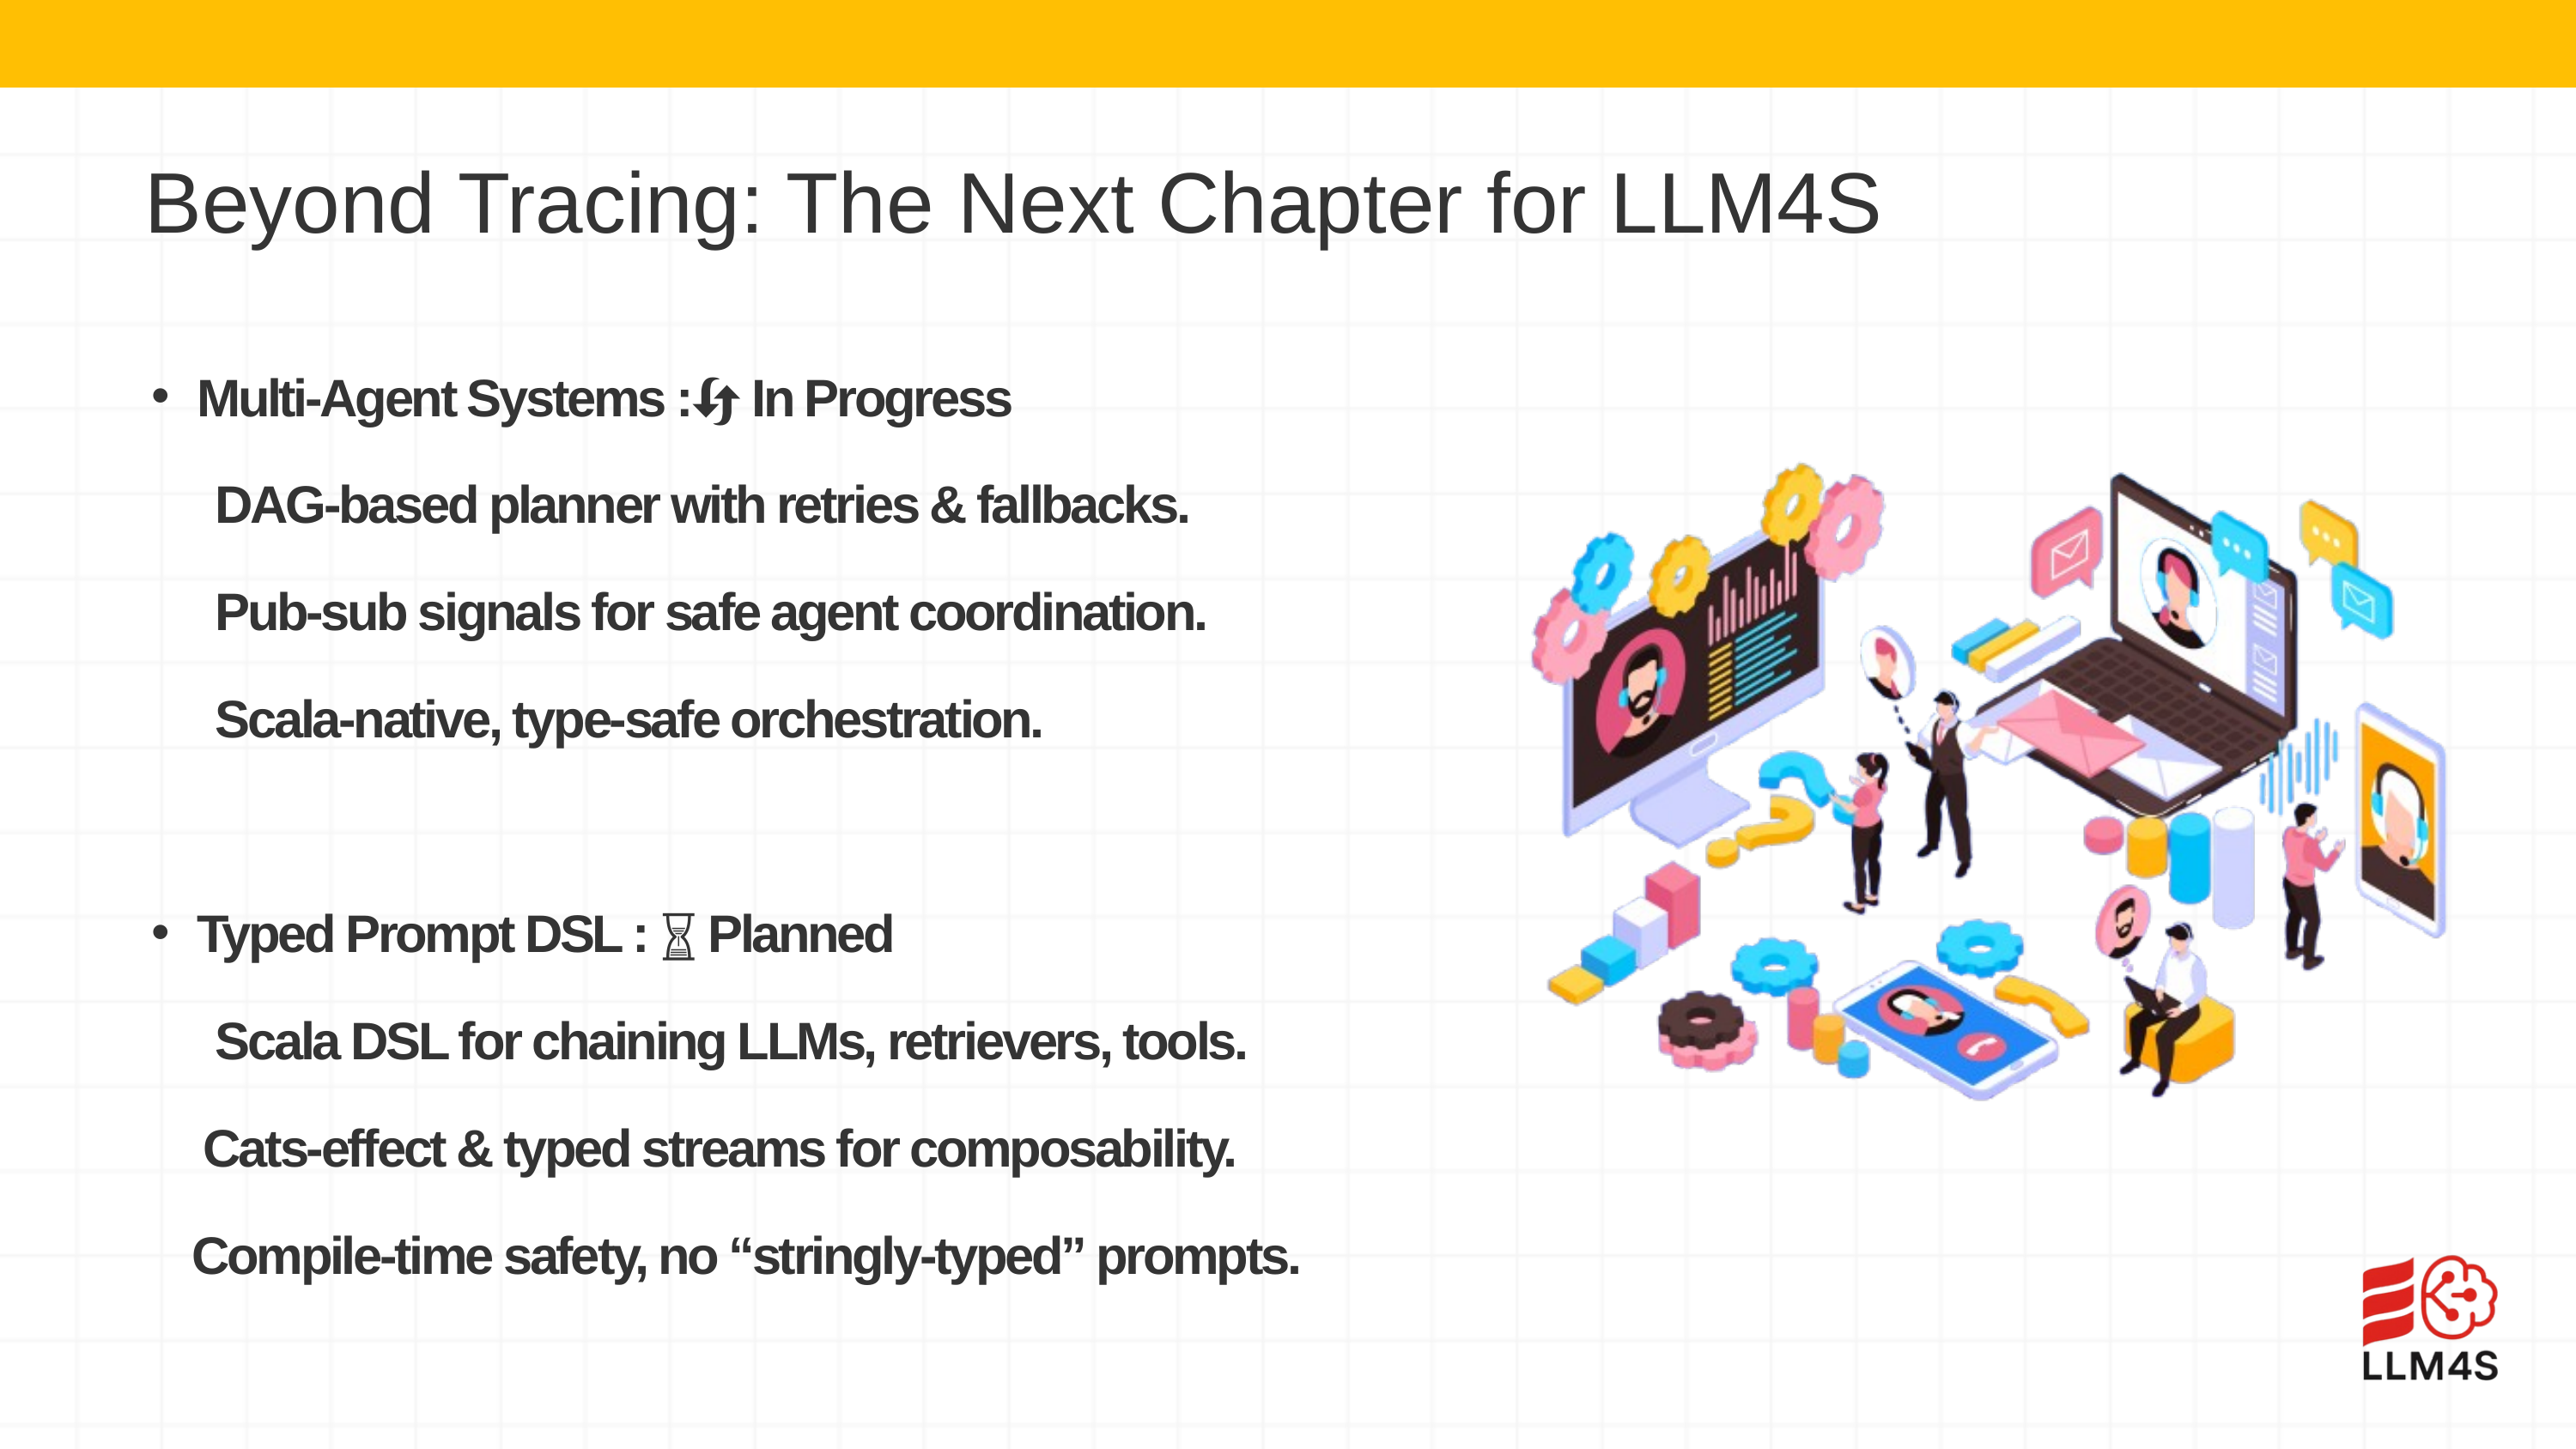

Beyond Tracing: The Next Chapter for LLM4S
Multi-Agent Systems :🔄 In Progress
         DAG-based planner with retries & fallbacks.
         Pub-sub signals for safe agent coordination.
         Scala-native, type-safe orchestration.

Typed Prompt DSL : ⏳ Planned
         Scala DSL for chaining LLMs, retrievers, tools.
        Cats-effect & typed streams for composability.
       Compile-time safety, no “stringly-typed” prompts.